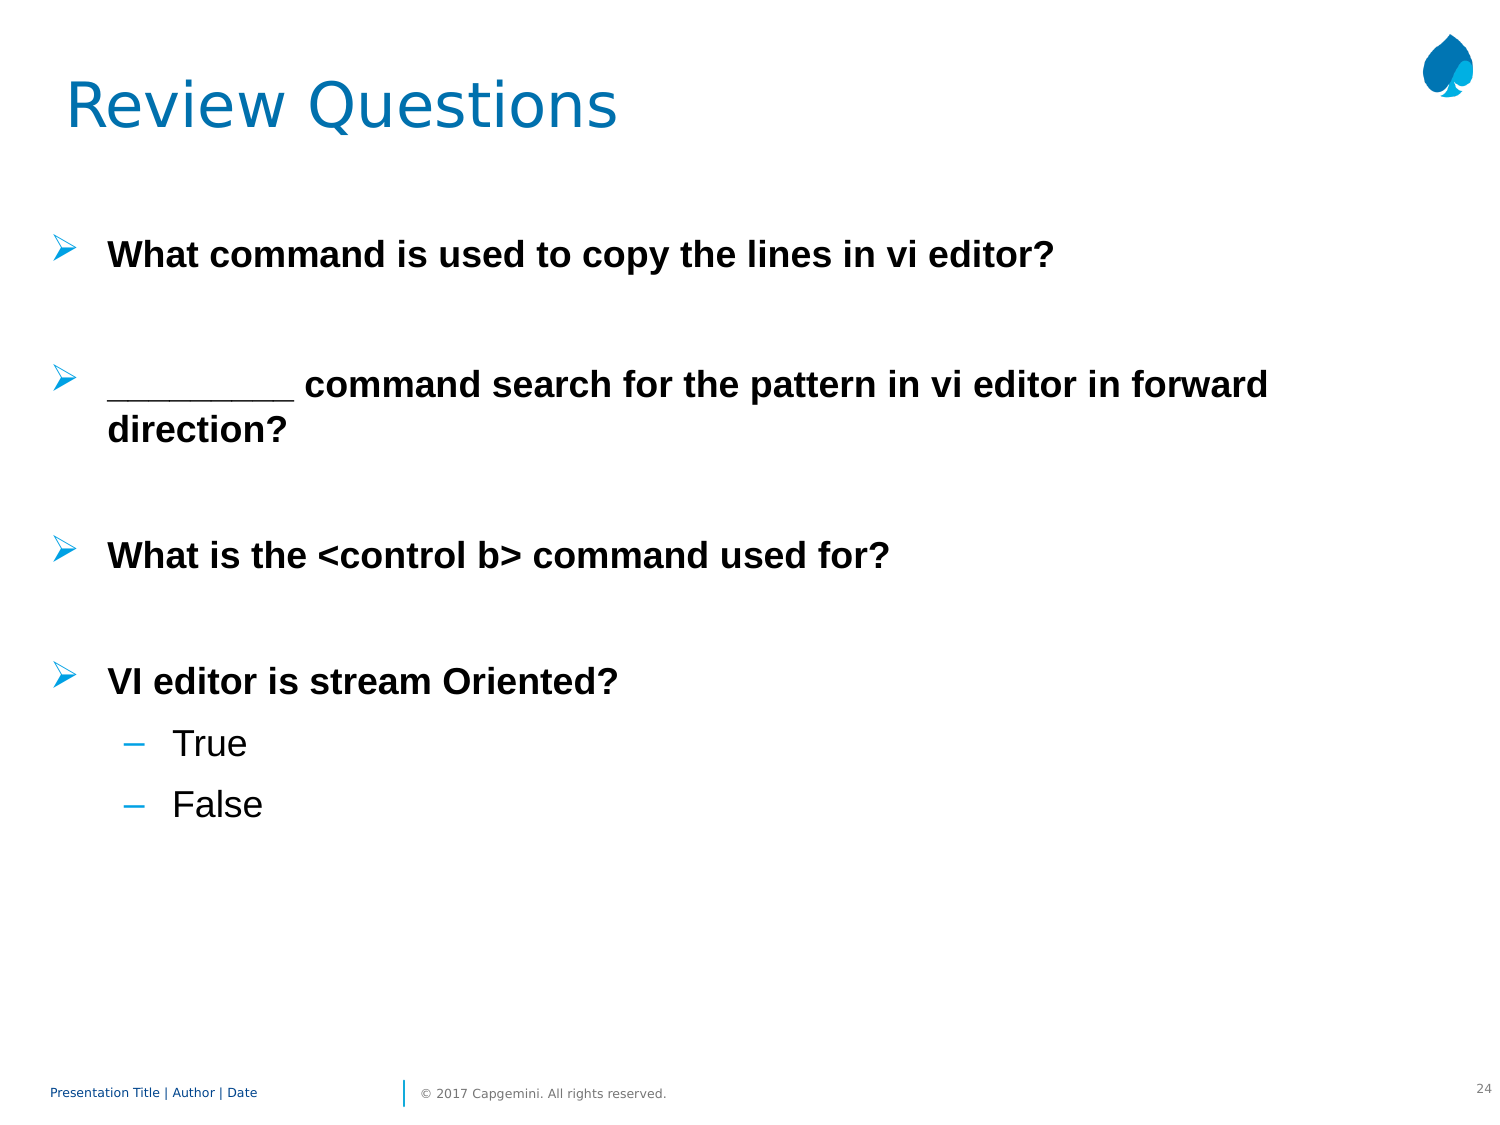

# Review Questions
What command is used to copy the lines in vi editor?

_________ command search for the pattern in vi editor in forward direction?

What is the <control b> command used for?

VI editor is stream Oriented?
True
False